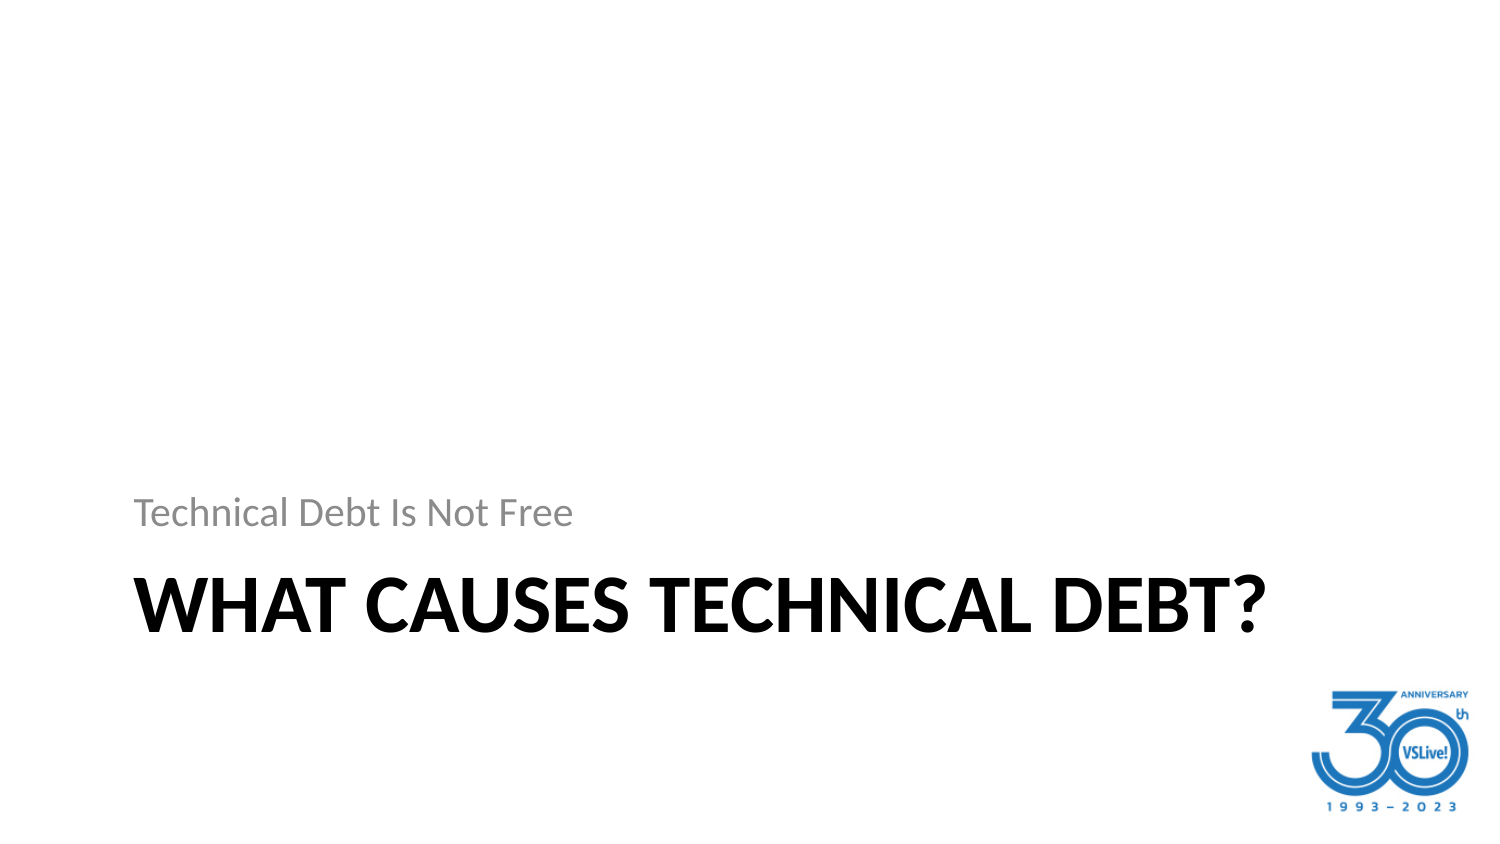

Technical Debt Is Not Free
# What Causes Technical Debt?